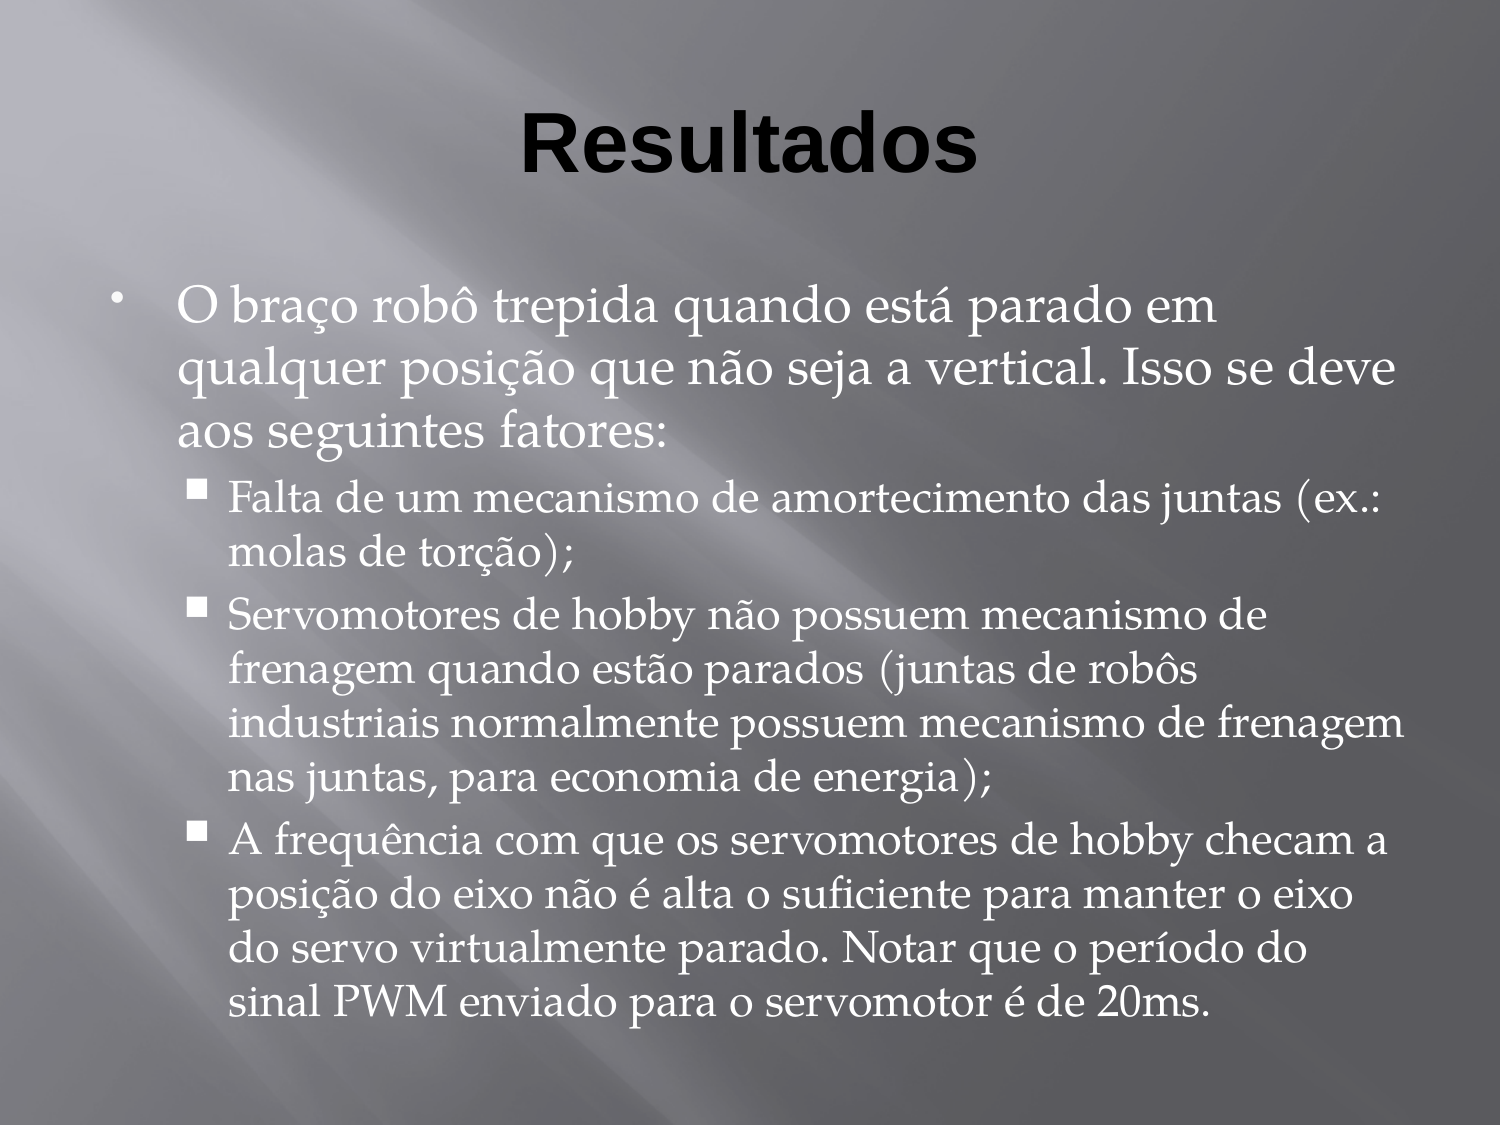

# Resultados
O braço robô trepida quando está parado em qualquer posição que não seja a vertical. Isso se deve aos seguintes fatores:
Falta de um mecanismo de amortecimento das juntas (ex.: molas de torção);
Servomotores de hobby não possuem mecanismo de frenagem quando estão parados (juntas de robôs industriais normalmente possuem mecanismo de frenagem nas juntas, para economia de energia);
A frequência com que os servomotores de hobby checam a posição do eixo não é alta o suficiente para manter o eixo do servo virtualmente parado. Notar que o período do sinal PWM enviado para o servomotor é de 20ms.